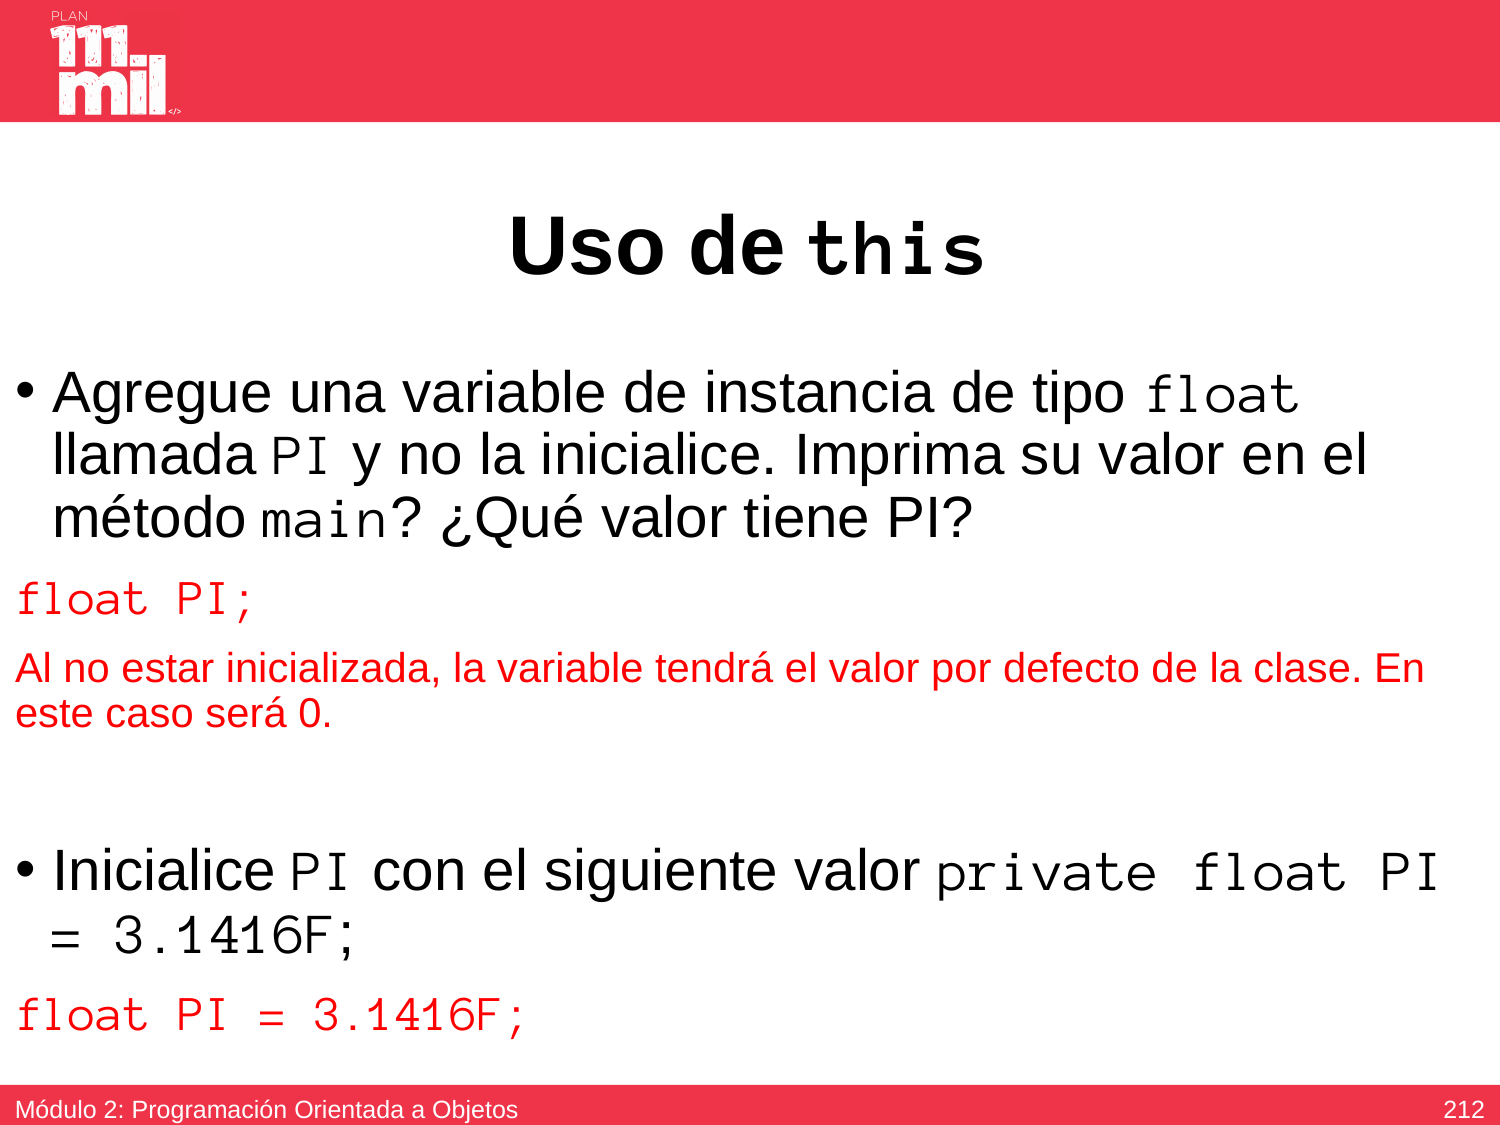

# Uso de this
Agregue una variable de instancia de tipo float llamada PI y no la inicialice. Imprima su valor en el método main? ¿Qué valor tiene PI?
float PI;
Al no estar inicializada, la variable tendrá el valor por defecto de la clase. En este caso será 0.

Inicialice PI con el siguiente valor private float PI = 3.1416F;
float PI = 3.1416F;
212
Módulo 2: Programación Orientada a Objetos